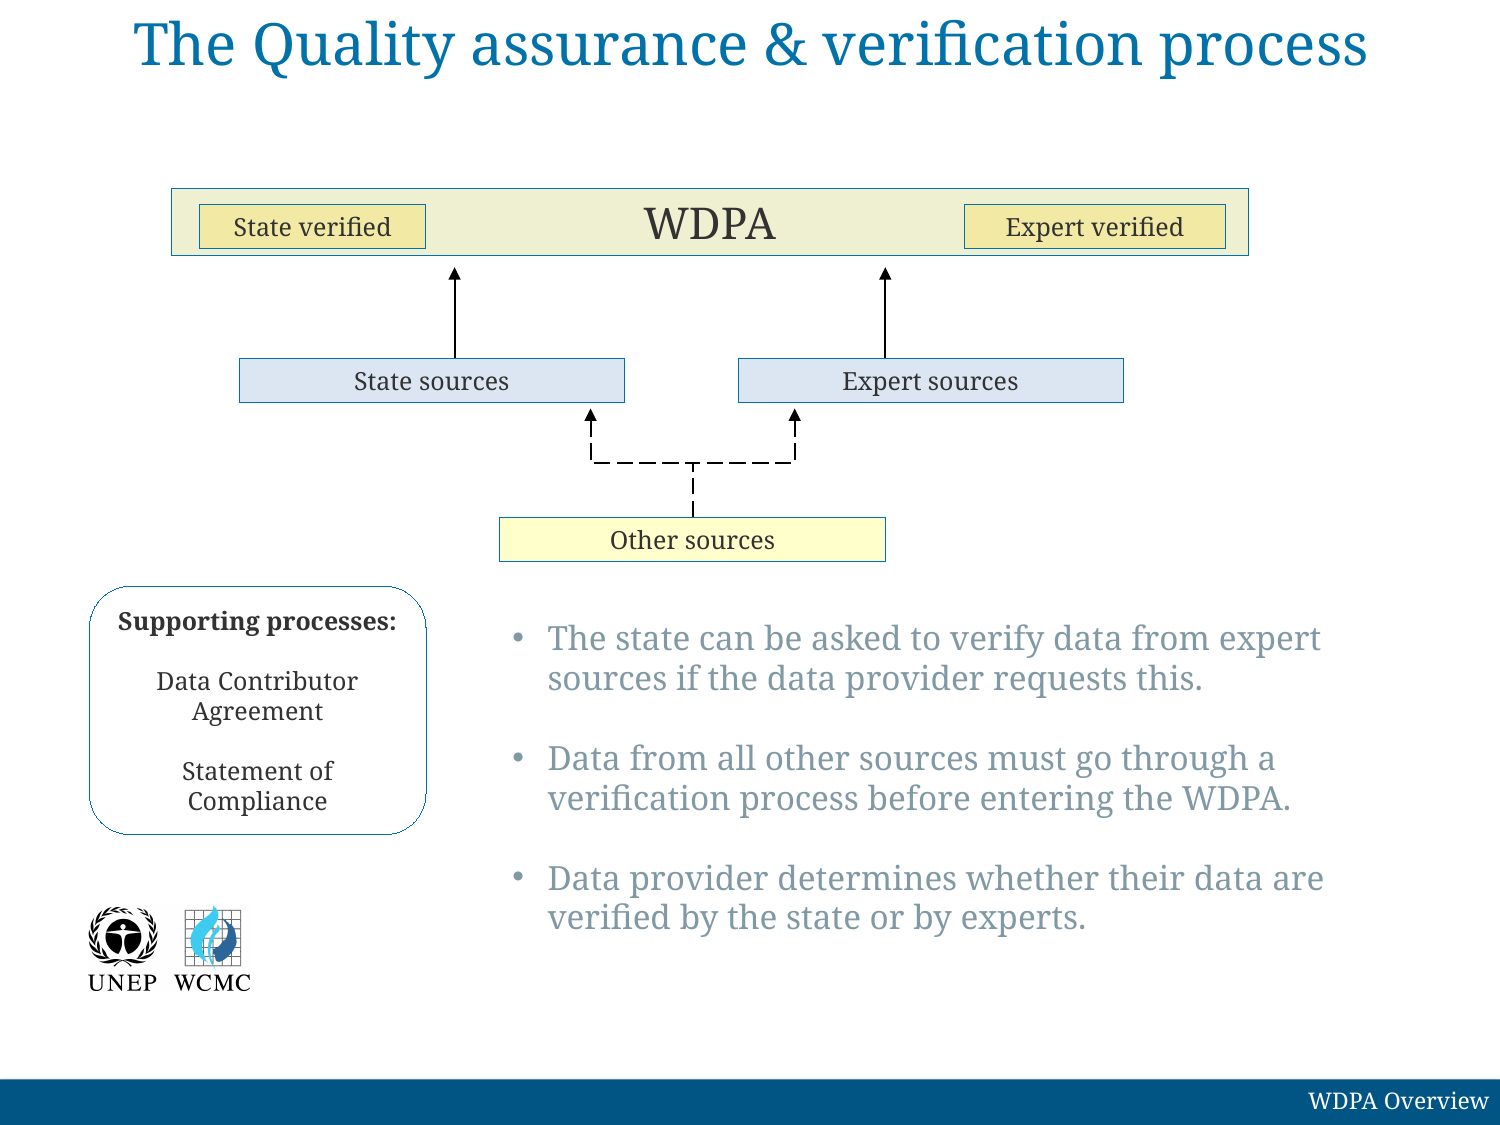

The Quality assurance & verification process
WDPA
State verified
Expert verified
State sources
Expert sources
Other sources
Supporting processes:

Data Contributor Agreement

Statement of Compliance
The state can be asked to verify data from expert sources if the data provider requests this.

Data from all other sources must go through a verification process before entering the WDPA.

Data provider determines whether their data are verified by the state or by experts.